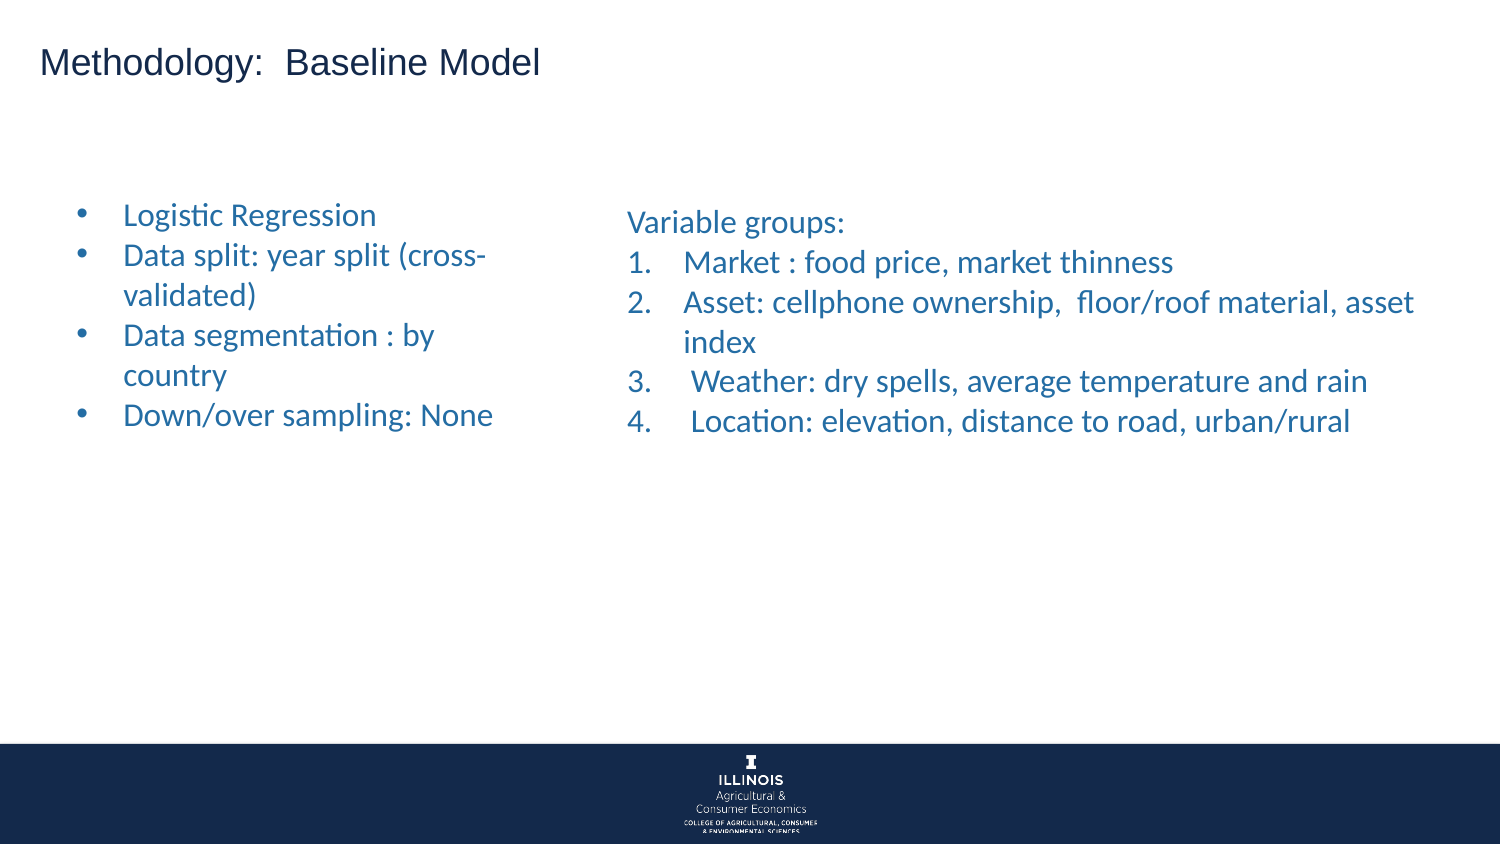

Methodology:  Baseline Model

Logistic Regression
Data split: year split (cross-validated)
Data segmentation : by country
Down/over sampling: None

Variable groups:
Market : food price, market thinness
Asset: cellphone ownership,  floor/roof material, asset index
 Weather: dry spells, average temperature and rain
 Location: elevation, distance to road, urban/rural